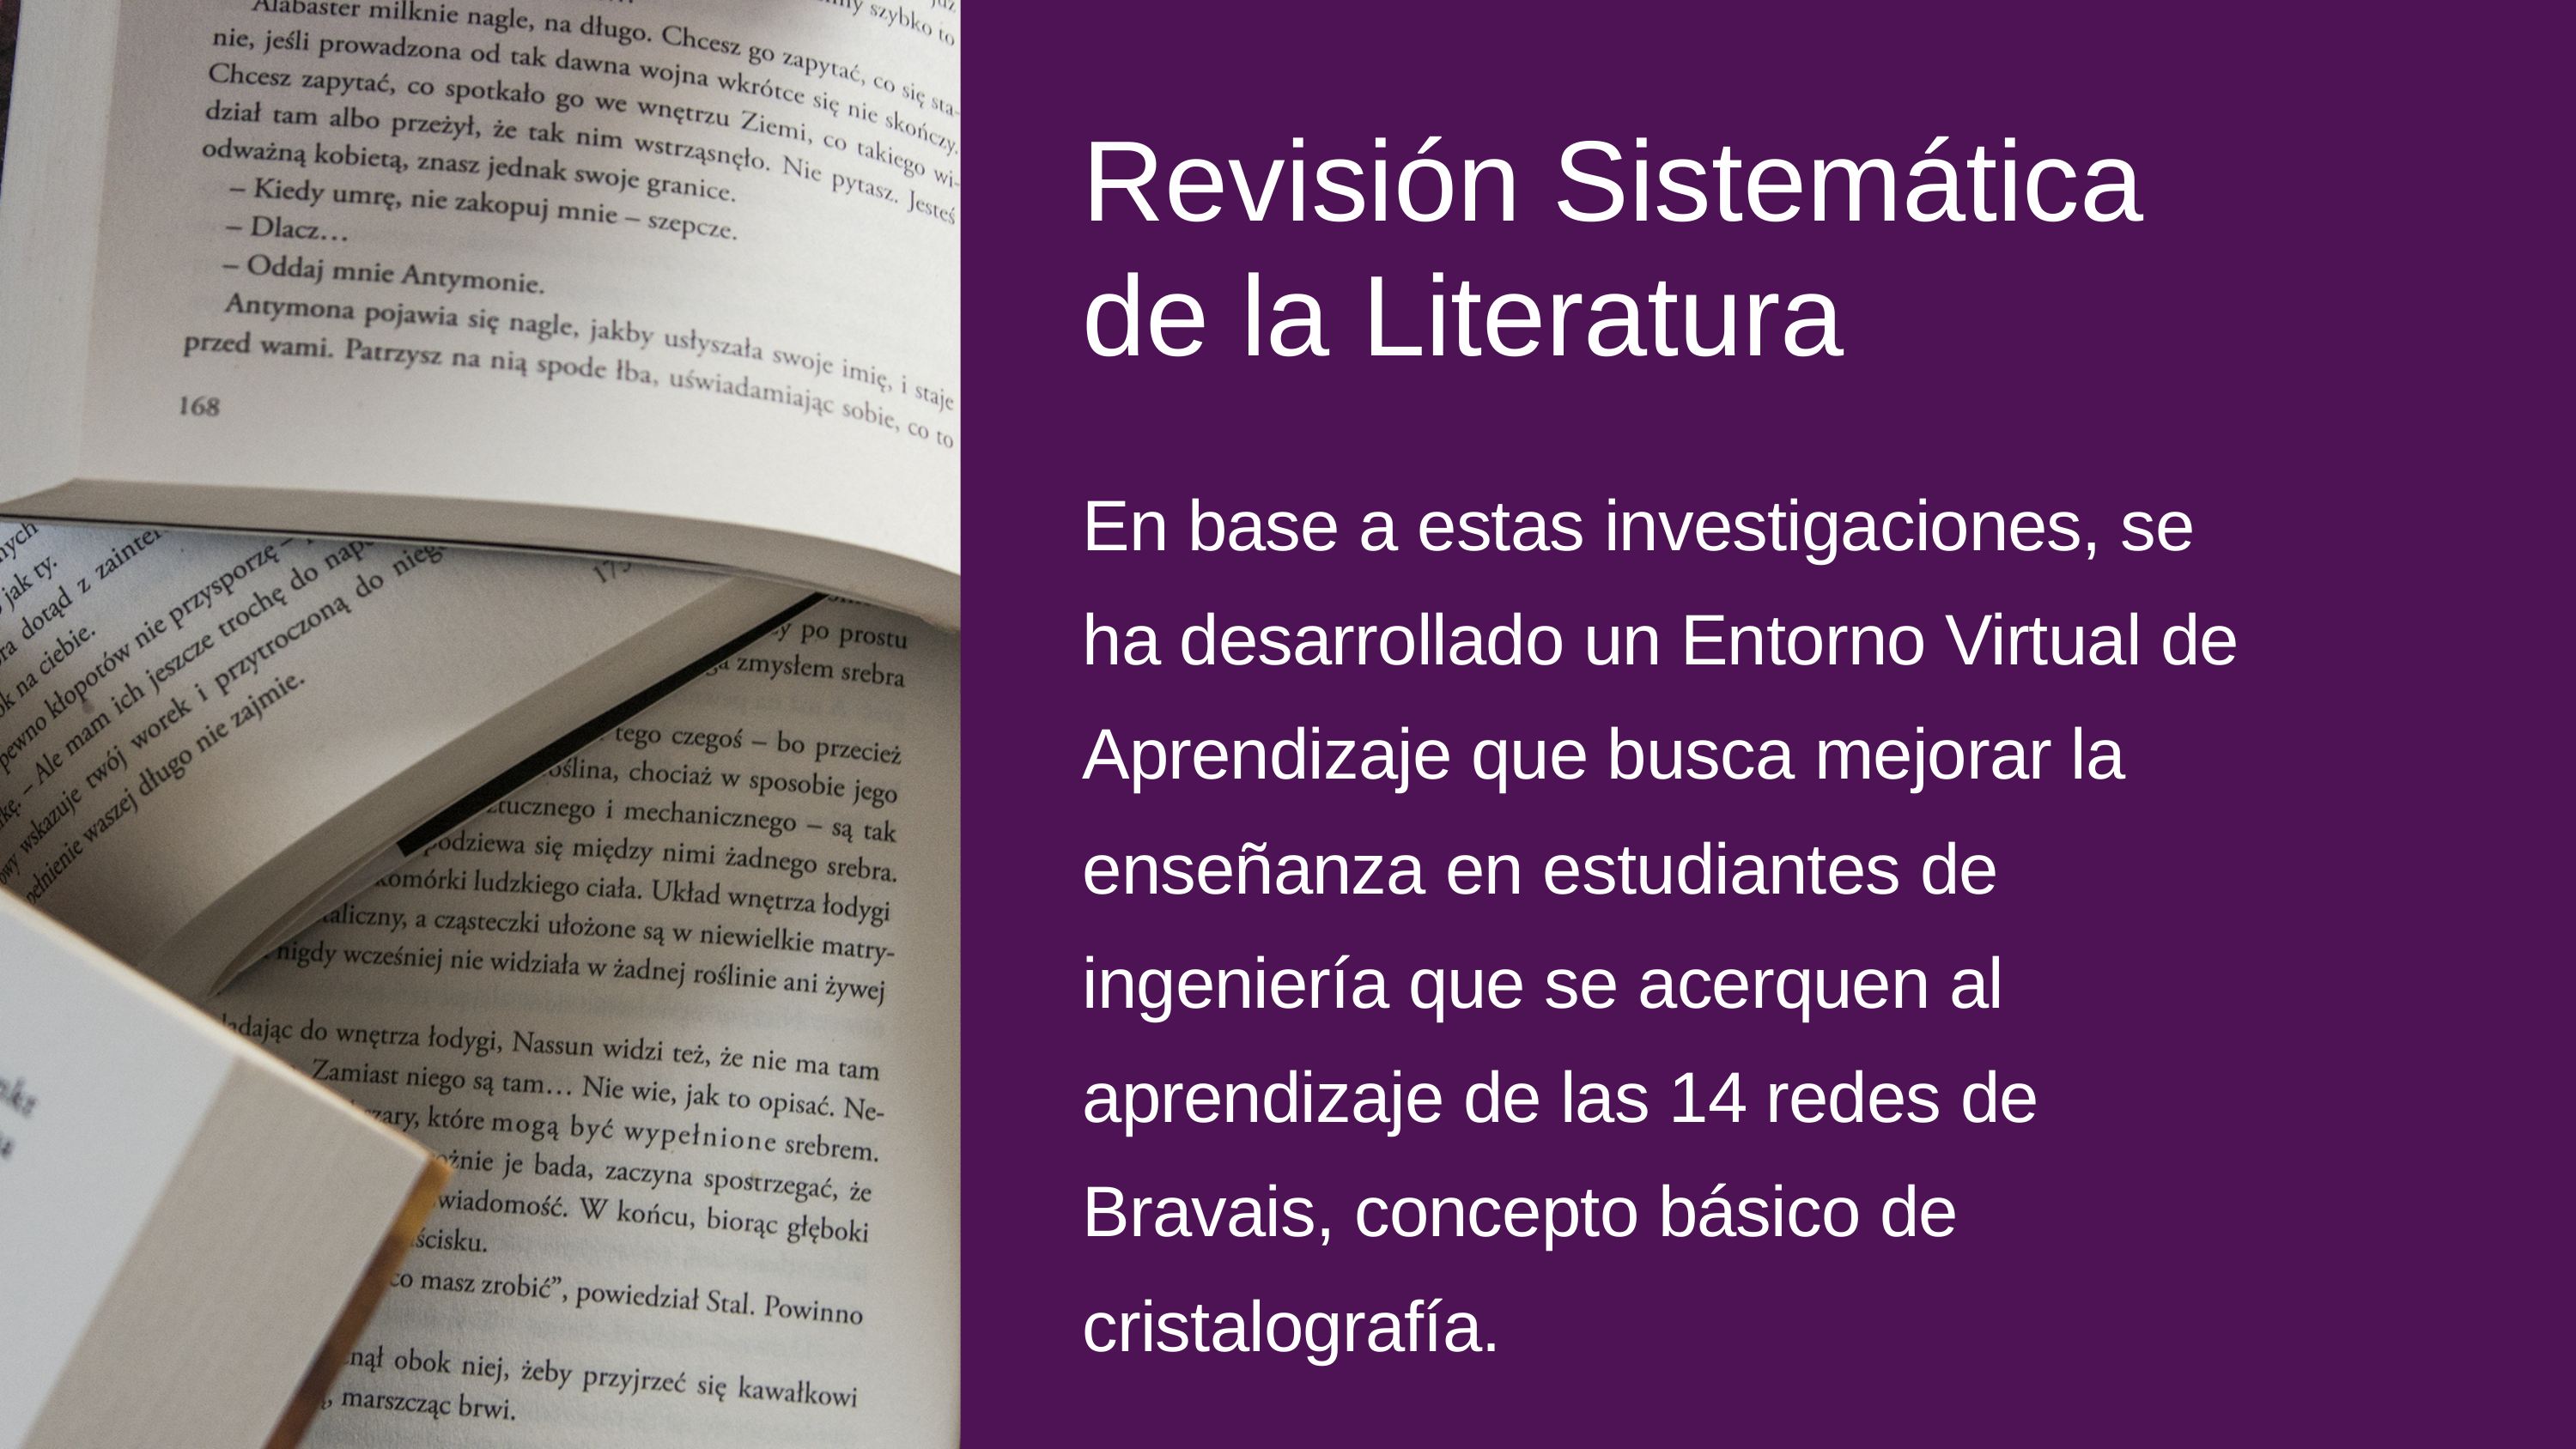

Revisión Sistemática
de la Literatura
En base a estas investigaciones, se ha desarrollado un Entorno Virtual de Aprendizaje que busca mejorar la enseñanza en estudiantes de ingeniería que se acerquen al aprendizaje de las 14 redes de Bravais, concepto básico de cristalografía.